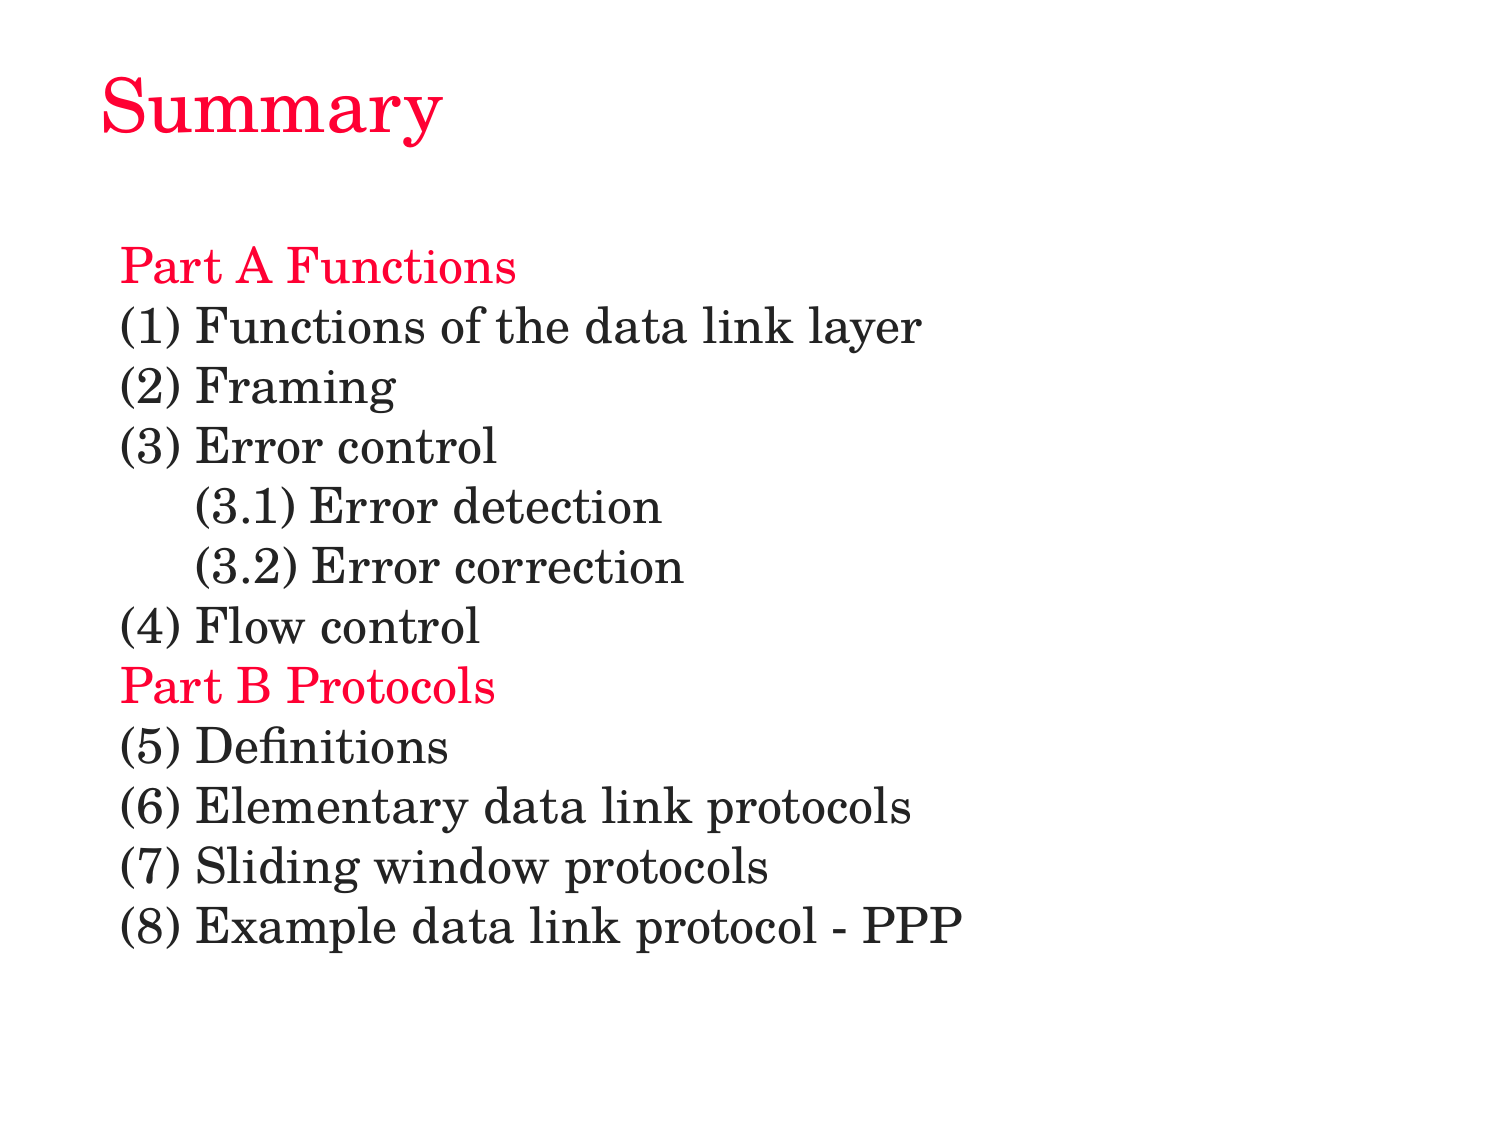

# Summary
Part A Functions
Functions of the data link layer
Framing
Error control
(3.1) Error detection
(3.2) Error correction
Flow control
Part B Protocols
Definitions
Elementary data link protocols
Sliding window protocols
Example data link protocol - PPP